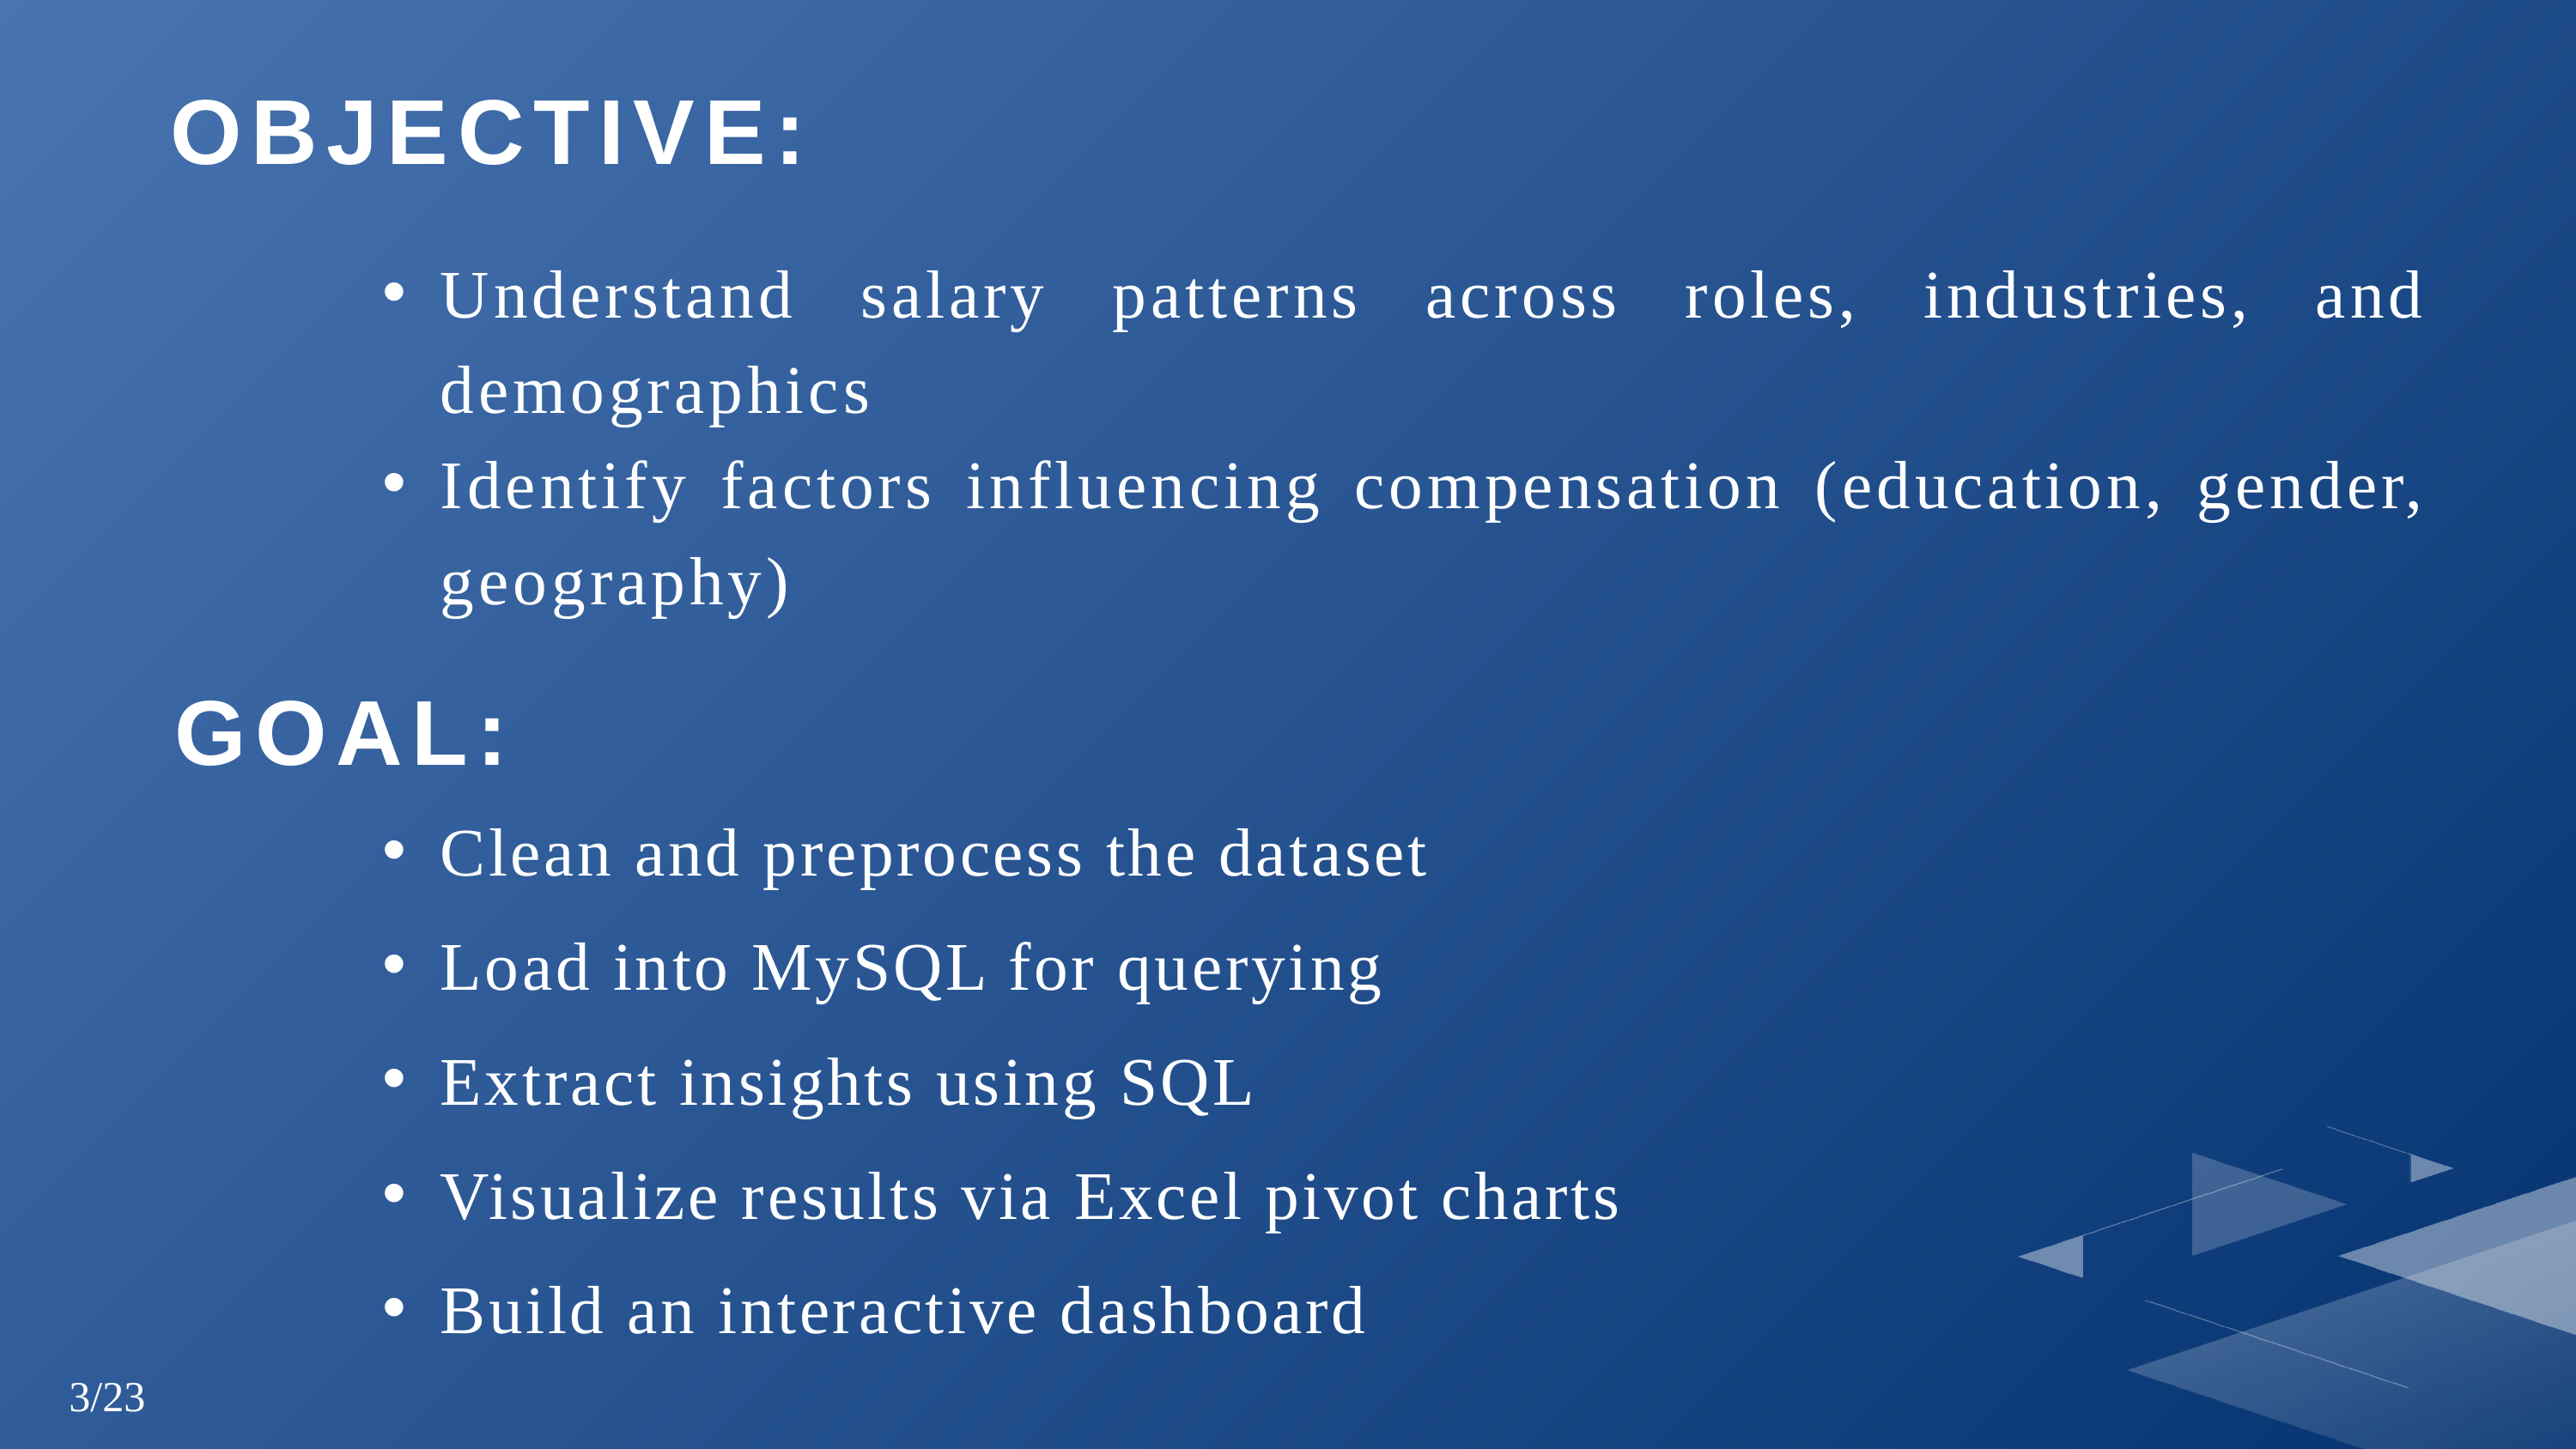

OBJECTIVE:
Understand salary patterns across roles, industries, and demographics
Identify factors influencing compensation (education, gender, geography)

GOAL:
Clean and preprocess the dataset
Load into MySQL for querying
Extract insights using SQL
Visualize results via Excel pivot charts
Build an interactive dashboard

3/23